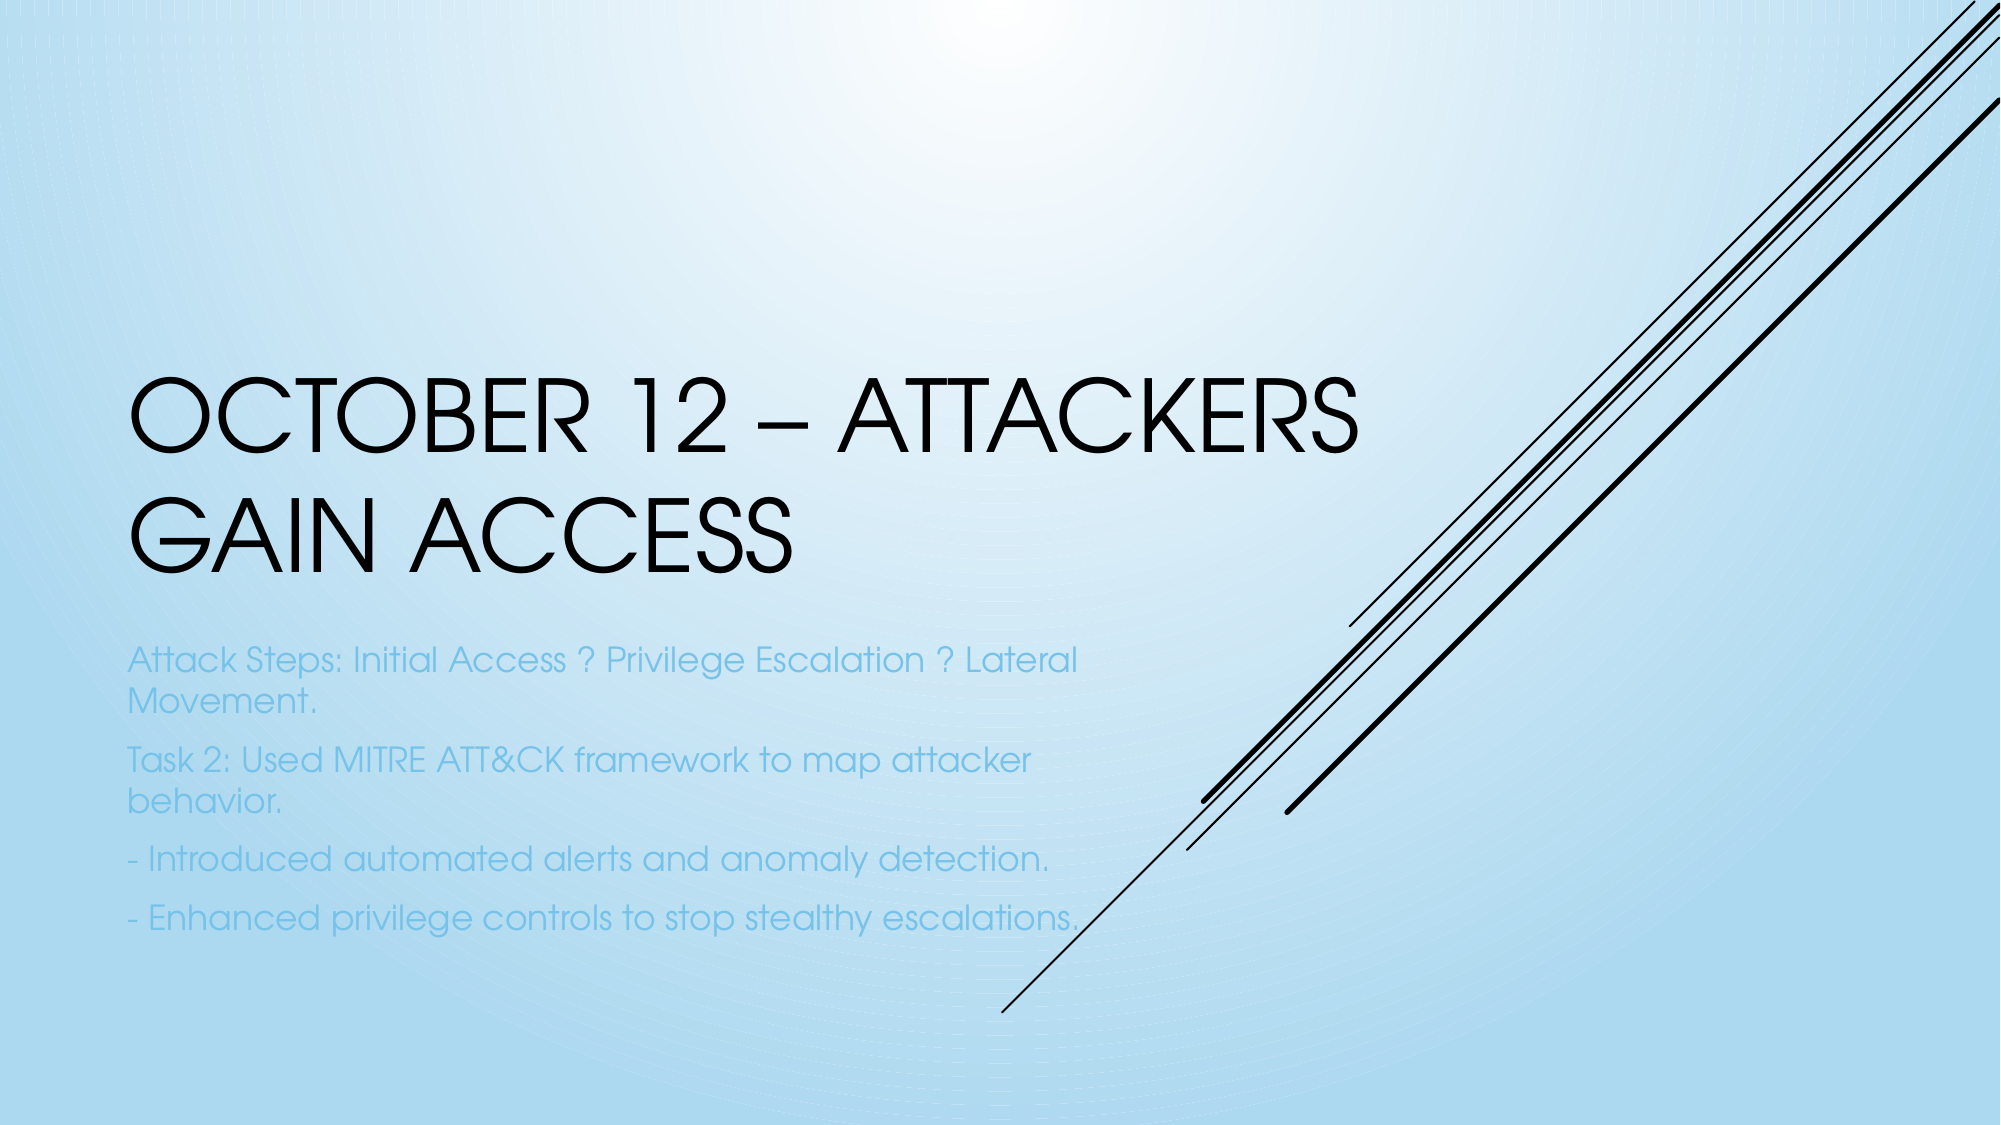

# October 12 – Attackers Gain Access
Attack Steps: Initial Access ? Privilege Escalation ? Lateral Movement.
Task 2: Used MITRE ATT&CK framework to map attacker behavior.
- Introduced automated alerts and anomaly detection.
- Enhanced privilege controls to stop stealthy escalations.